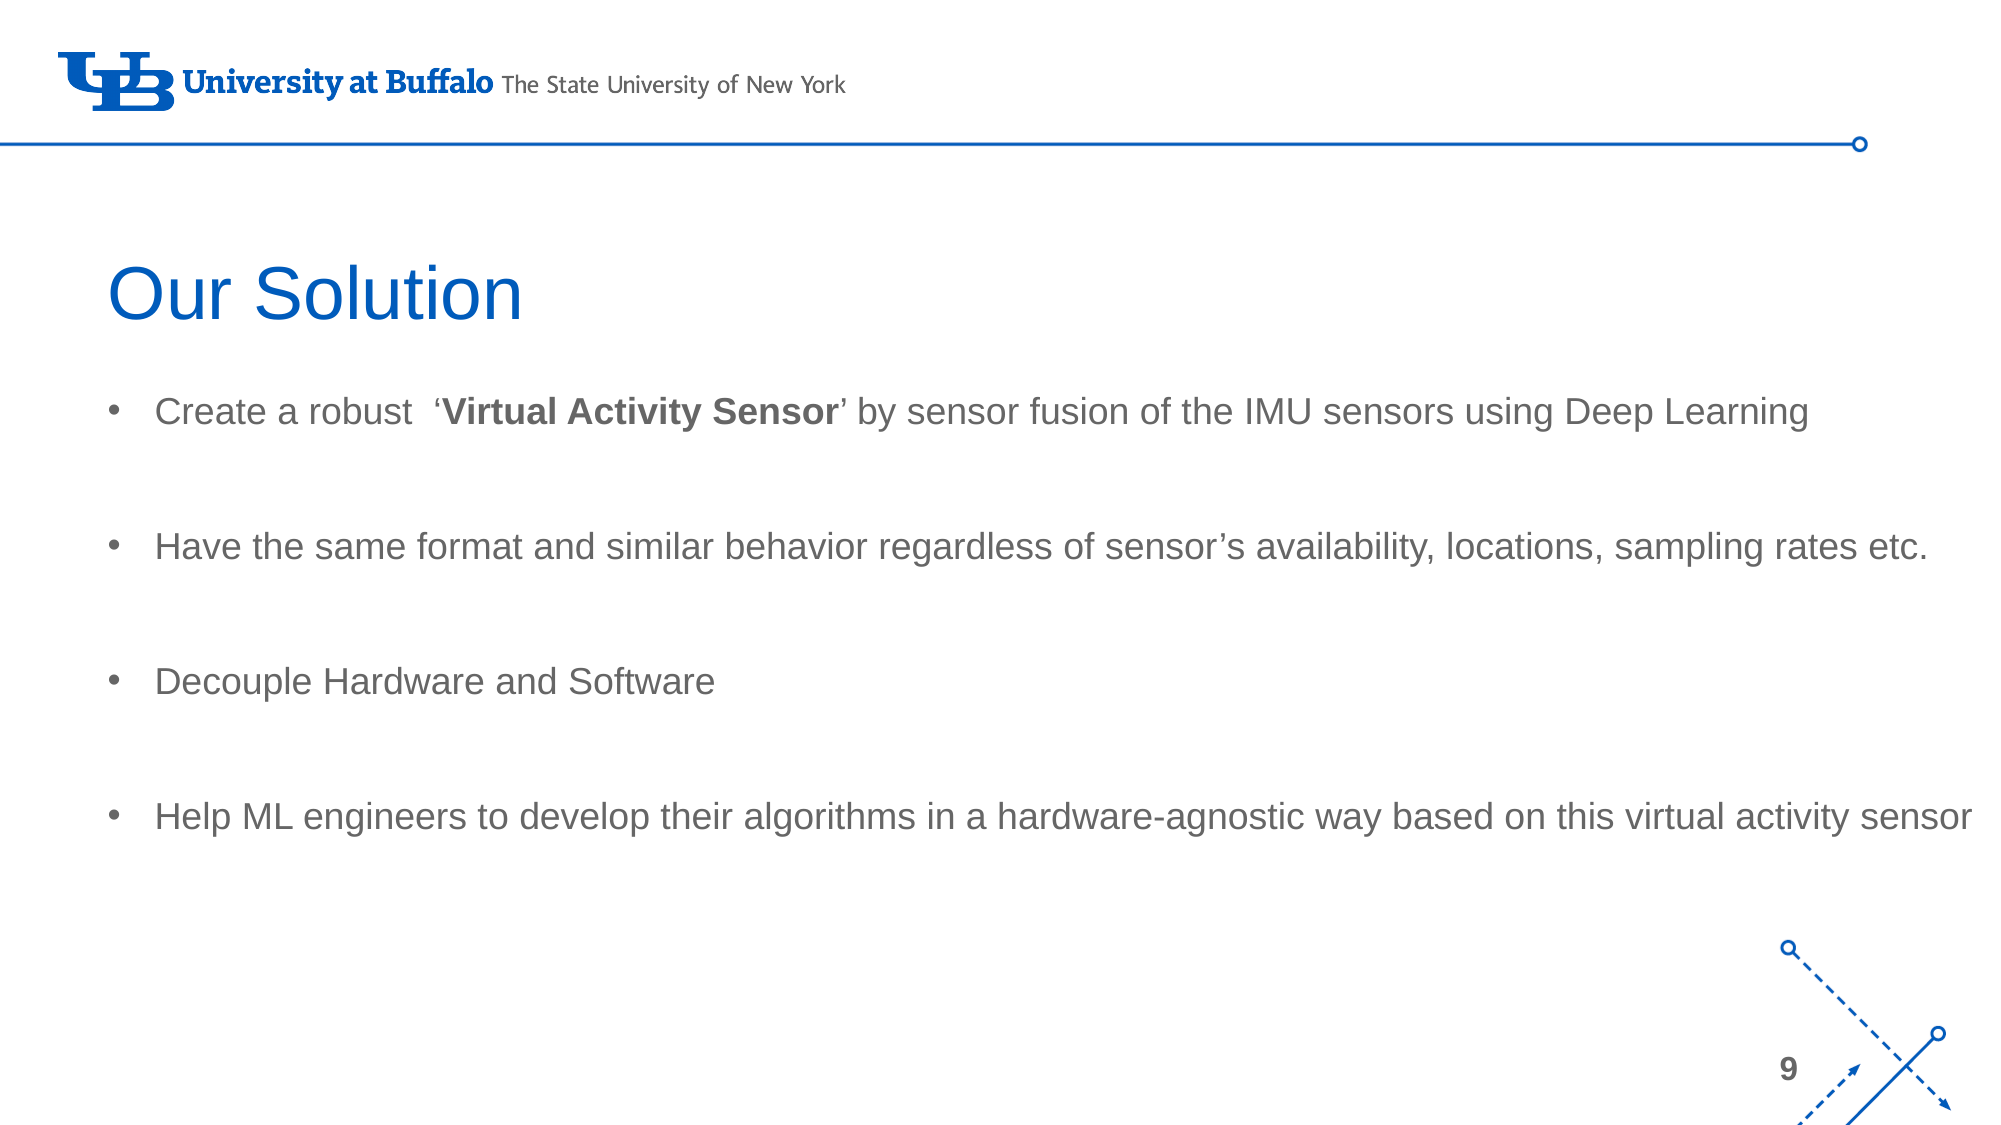

# Our Solution
Create a robust  ‘Virtual Activity Sensor’ by sensor fusion of the IMU sensors using Deep Learning

Have the same format and similar behavior regardless of sensor’s availability, locations, sampling rates etc.

Decouple Hardware and Software

Help ML engineers to develop their algorithms in a hardware-agnostic way based on this virtual activity sensor